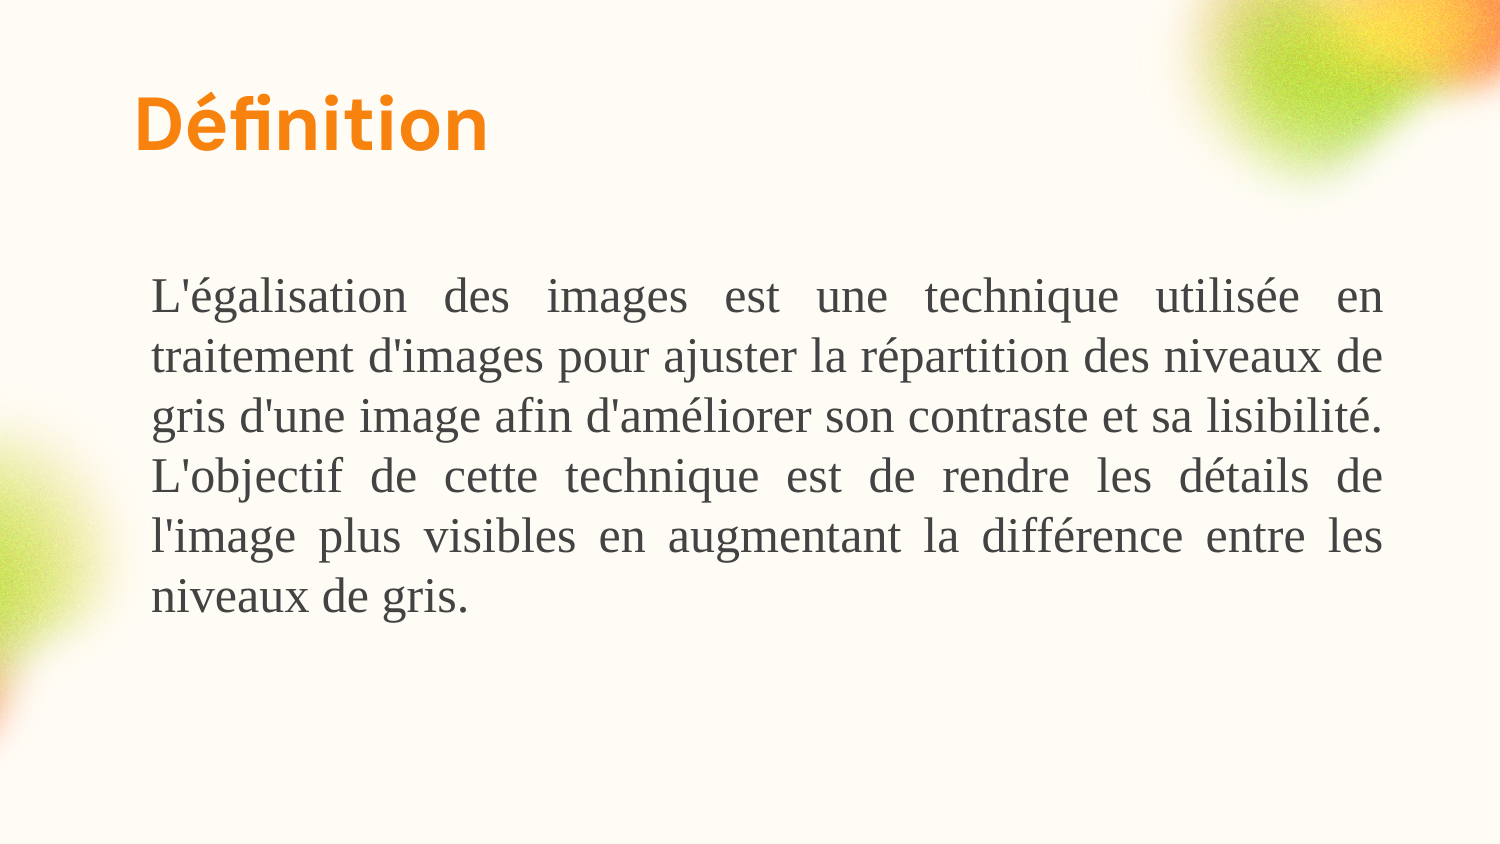

# Définition
L'égalisation des images est une technique utilisée en traitement d'images pour ajuster la répartition des niveaux de gris d'une image afin d'améliorer son contraste et sa lisibilité. L'objectif de cette technique est de rendre les détails de l'image plus visibles en augmentant la différence entre les niveaux de gris.